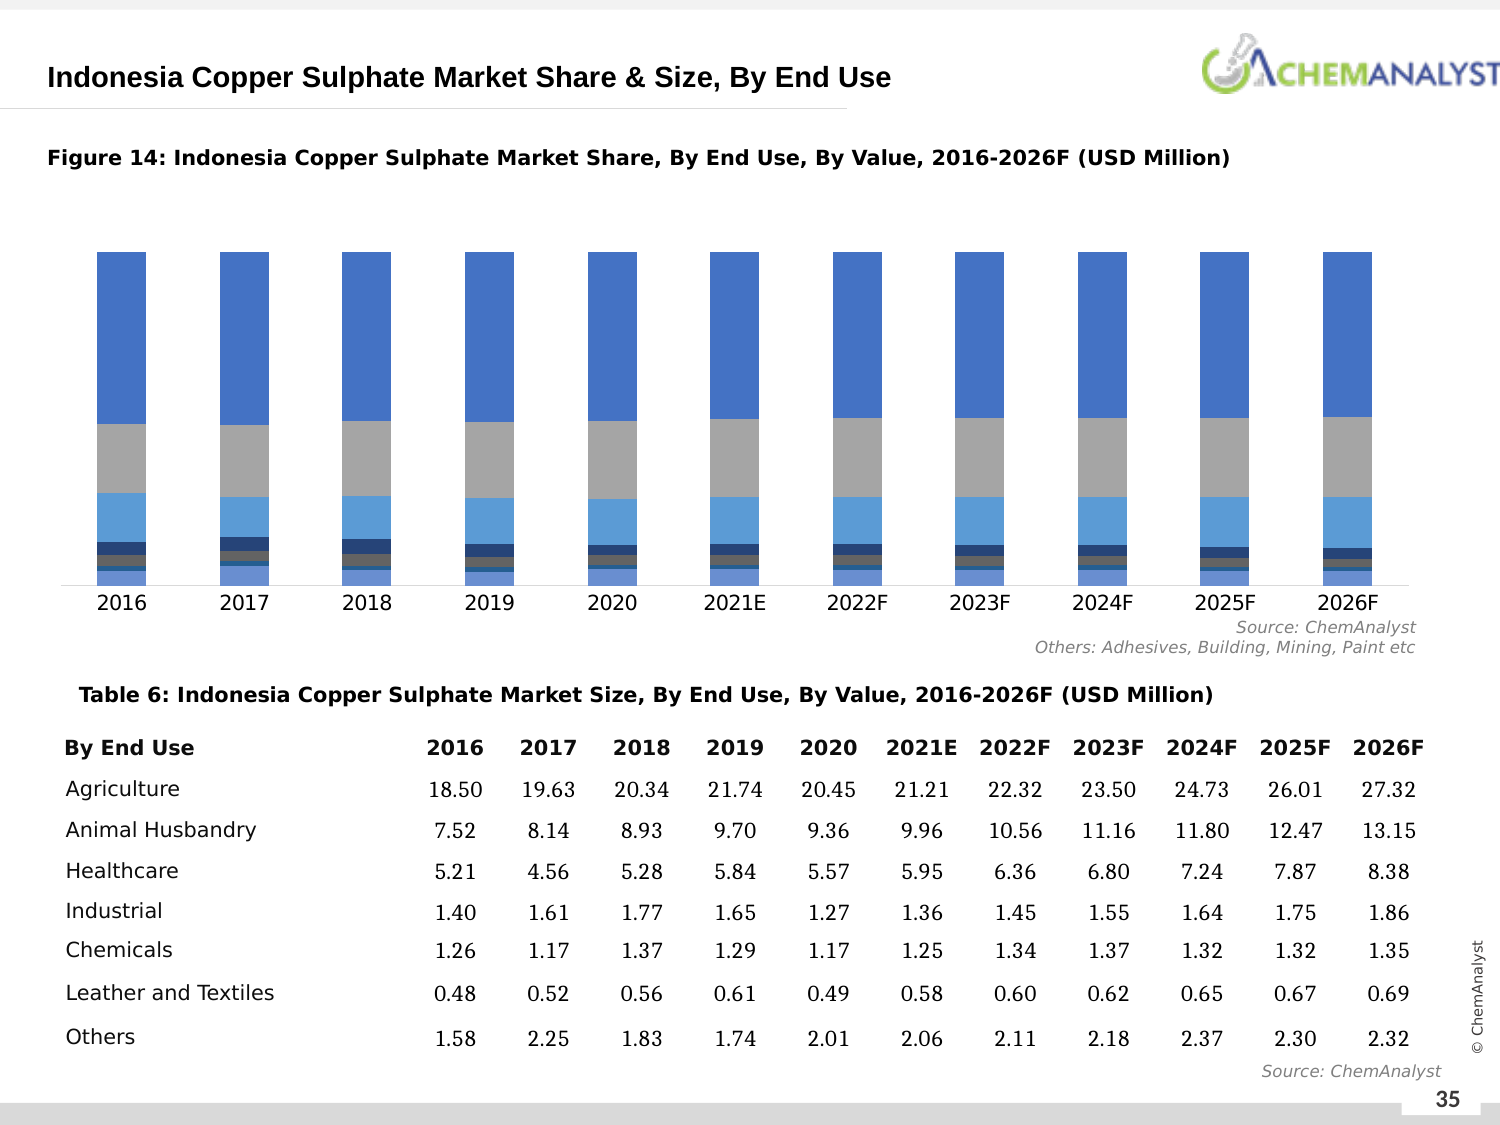

Indonesia Copper Sulphate Market Share & Size, By End Use
Figure 14: Indonesia Copper Sulphate Market Share, By End Use, By Value, 2016-2026F (USD Million)

### Chart

| Category | Others | Leather and Textiles | Chemicals | Industrial | Healthcare | Animal Husbandry | Agriculture |
|---|---|---|---|---|---|---|---|
| 2016 | 0.04394609922597137 | 0.013400000000000079 | 0.0349361520227525 | 0.038838467051684006 | 0.144907260060194 | 0.2093 | 0.514672021639398 |
| 2017 | 0.05947862318443109 | 0.013700000000000045 | 0.0308895068149101 | 0.042387818460284804 | 0.12037718355604 | 0.215 | 0.518166867984334 |
| 2018 | 0.04577762478733183 | 0.014000000000000012 | 0.034174577634295204 | 0.044081036119815994 | 0.131673745706283 | 0.2229 | 0.507393015752274 |
| 2019 | 0.04090836589782998 | 0.01429999999999998 | 0.030384124582094 | 0.038718374317936 | 0.1372 | 0.22789 | 0.51059913520214 |
| 2020 | 0.04985383215387296 | 0.0121999999999999 | 0.0290338565579772 | 0.0314 | 0.1381 | 0.2321 | 0.50731231128815 |
| 2021E | 0.0485000000000001 | 0.0138 | 0.0295 | 0.0322 | 0.1405 | 0.235 | 0.5005 |
| 2022F | 0.047243333333333415 | 0.0133566666666666 | 0.03 | 0.0324 | 0.1421 | 0.2361 | 0.4988 |
| 2023F | 0.04620000000000002 | 0.0132 | 0.029 | 0.0328 | 0.1442 | 0.2365 | 0.4981 |
| 2024F | 0.04760000000000009 | 0.013 | 0.0265 | 0.033 | 0.1455 | 0.2372 | 0.4972 |
| 2025F | 0.04390000000000005 | 0.0127 | 0.0252 | 0.0335 | 0.1502 | 0.238 | 0.4965 |
| 2026F | 0.042100000000000026 | 0.0125 | 0.0246 | 0.0338 | 0.1521 | 0.2388 | 0.4961 |
Source: ChemAnalyst
Others: Adhesives, Building, Mining, Paint etc
Table 6: Indonesia Copper Sulphate Market Size, By End Use, By Value, 2016-2026F (USD Million)
| By End Use | 2016 | 2017 | 2018 | 2019 | 2020 | 2021E | 2022F | 2023F | 2024F | 2025F | 2026F |
| --- | --- | --- | --- | --- | --- | --- | --- | --- | --- | --- | --- |
| Agriculture | 18.50 | 19.63 | 20.34 | 21.74 | 20.45 | 21.21 | 22.32 | 23.50 | 24.73 | 26.01 | 27.32 |
| Animal Husbandry | 7.52 | 8.14 | 8.93 | 9.70 | 9.36 | 9.96 | 10.56 | 11.16 | 11.80 | 12.47 | 13.15 |
| Healthcare | 5.21 | 4.56 | 5.28 | 5.84 | 5.57 | 5.95 | 6.36 | 6.80 | 7.24 | 7.87 | 8.38 |
| Industrial | 1.40 | 1.61 | 1.77 | 1.65 | 1.27 | 1.36 | 1.45 | 1.55 | 1.64 | 1.75 | 1.86 |
| Chemicals | 1.26 | 1.17 | 1.37 | 1.29 | 1.17 | 1.25 | 1.34 | 1.37 | 1.32 | 1.32 | 1.35 |
| Leather and Textiles | 0.48 | 0.52 | 0.56 | 0.61 | 0.49 | 0.58 | 0.60 | 0.62 | 0.65 | 0.67 | 0.69 |
| Others | 1.58 | 2.25 | 1.83 | 1.74 | 2.01 | 2.06 | 2.11 | 2.18 | 2.37 | 2.30 | 2.32 |
Source: ChemAnalyst